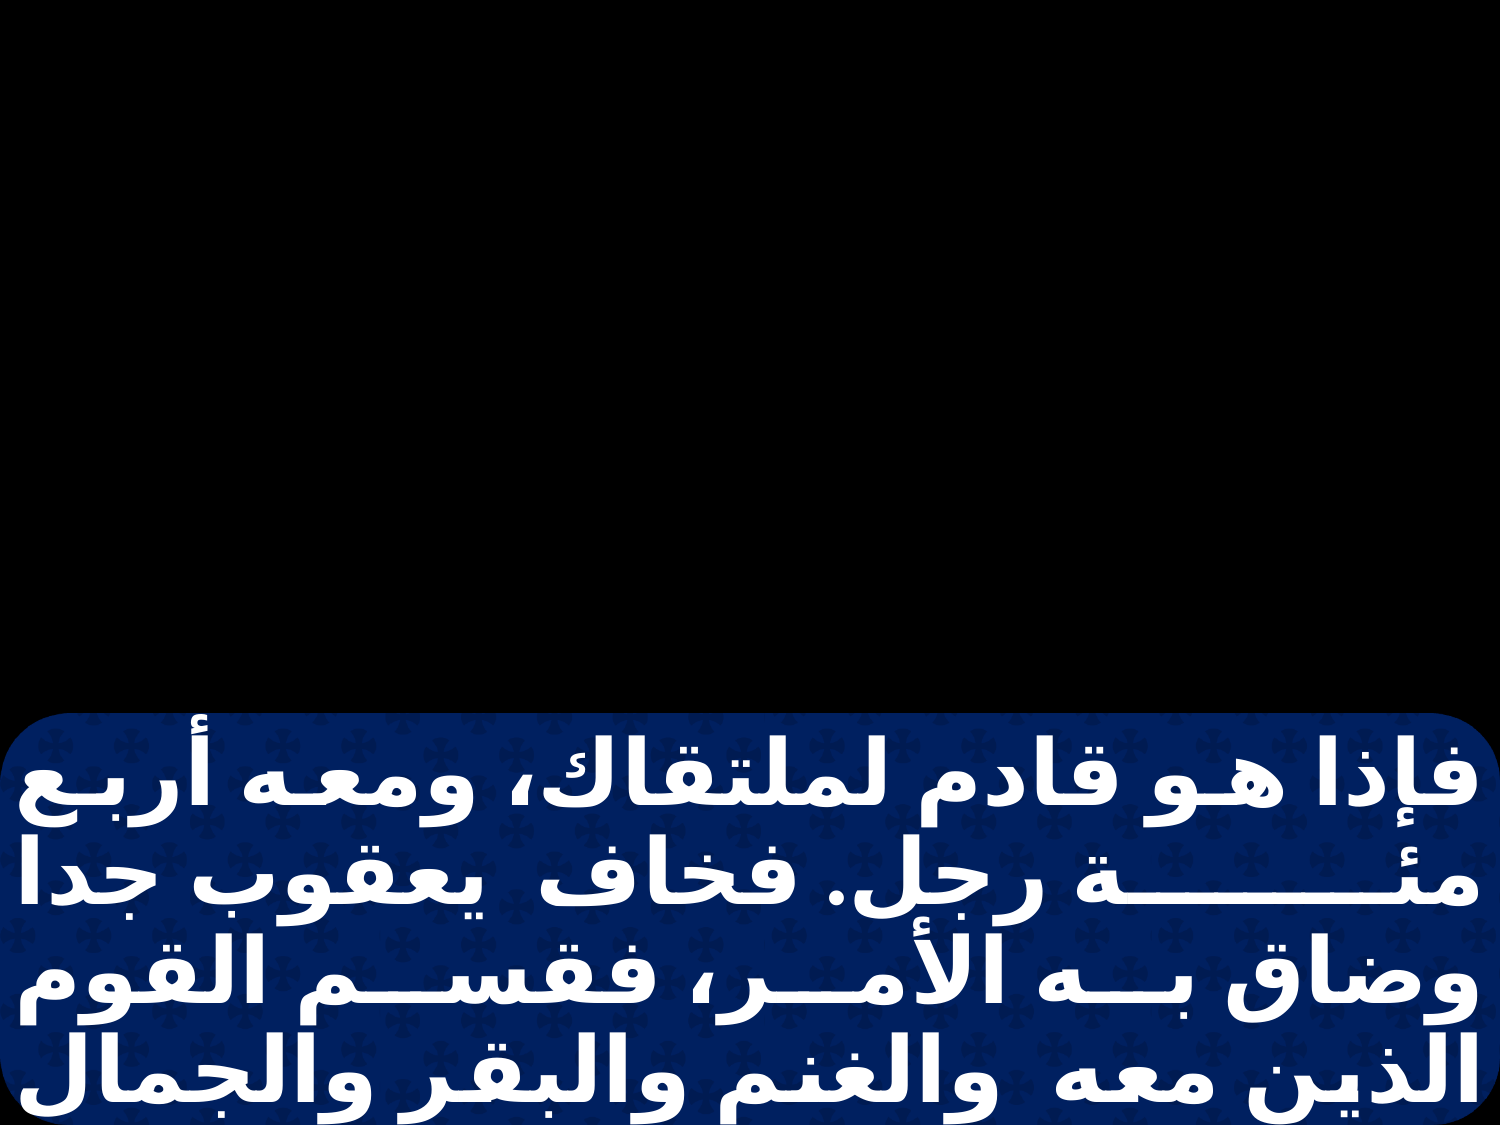

فإذا هو قادم لملتقاك، ومعه أربع مئة رجل. فخاف  يعقوب جدا وضاق به الأمر، فقسم القوم الذين معه  والغنم والبقر والجمال إلى فرقتين، وقال: " إن  صادف عيسو إحدى الفرقتين فأهلكها، نجت الفرقة